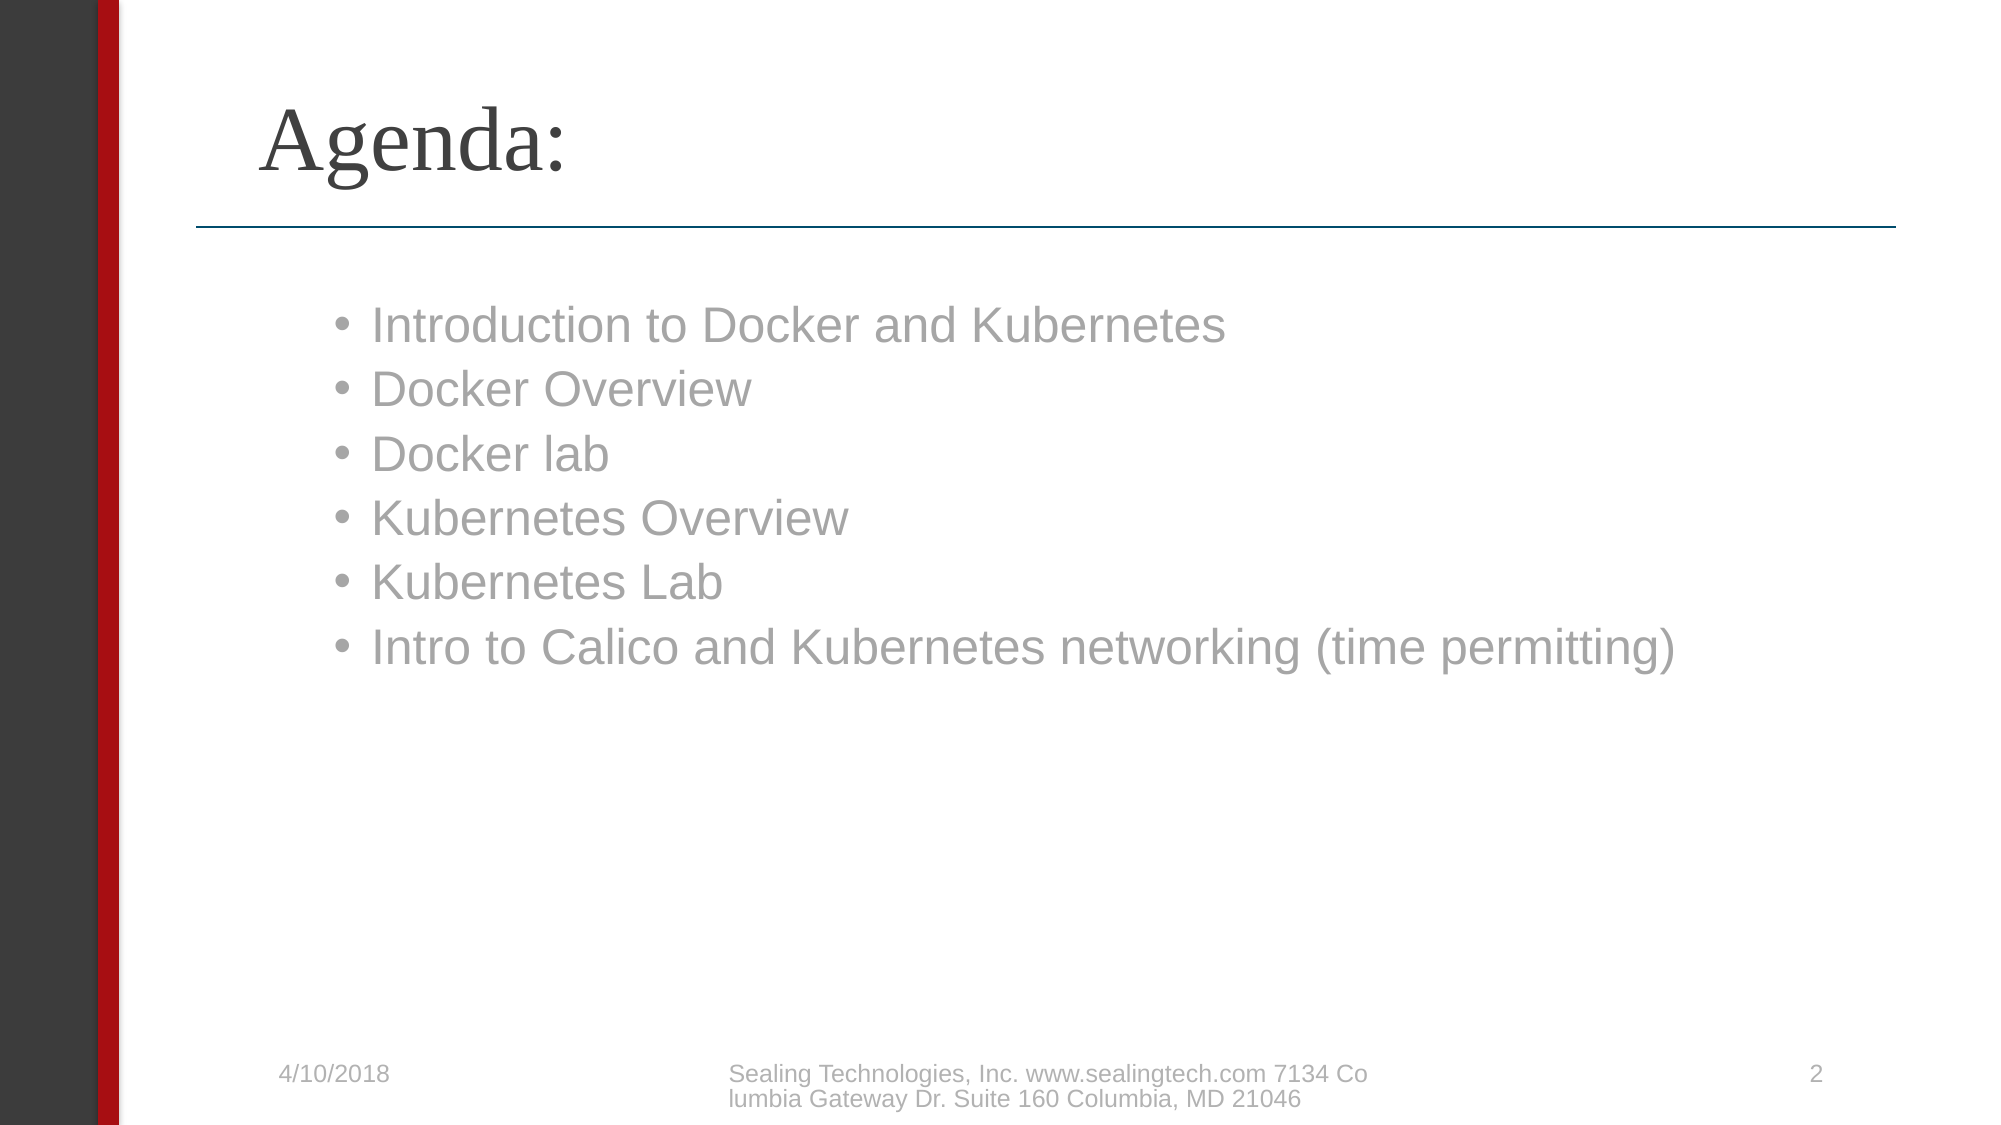

# Agenda:
Introduction to Docker and Kubernetes
Docker Overview
Docker lab
Kubernetes Overview
Kubernetes Lab
Intro to Calico and Kubernetes networking (time permitting)

Sealing Technologies, Inc. www.sealingtech.com 7134 Columbia Gateway Dr. Suite 160 Columbia, MD 21046
4/10/2018
2